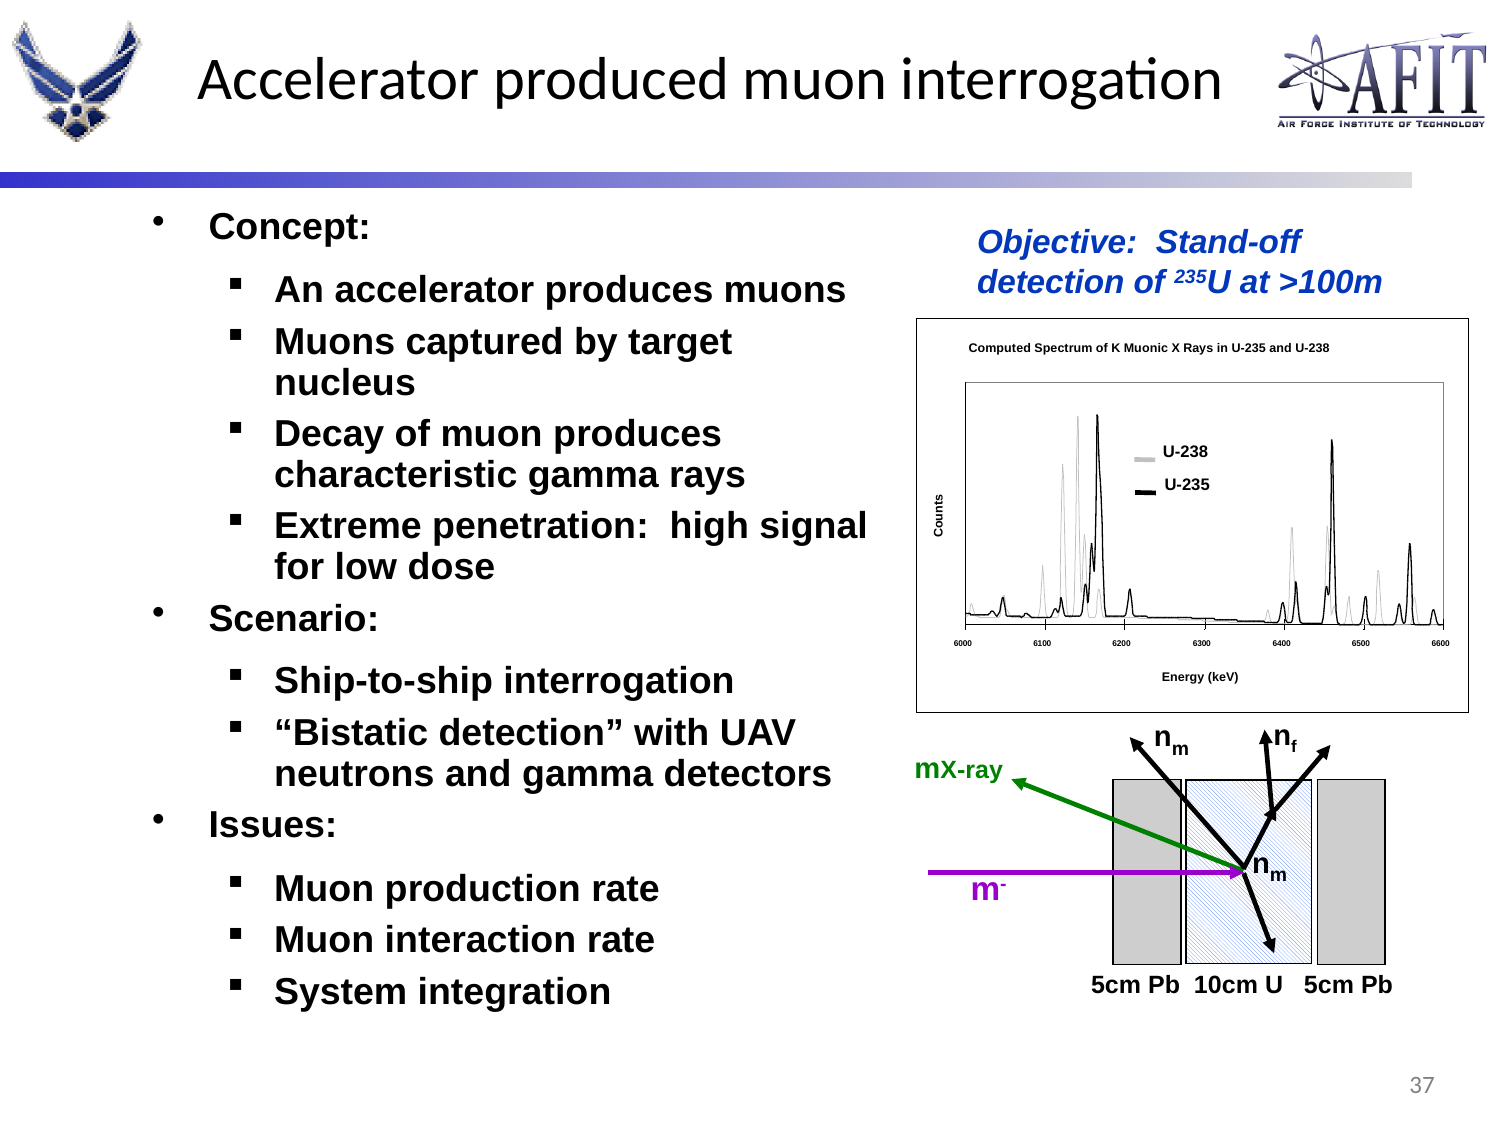

# Accelerator produced muon interrogation
Concept:
An accelerator produces muons
Muons captured by target nucleus
Decay of muon produces characteristic gamma rays
Extreme penetration:  high signal for low dose
Scenario:
Ship-to-ship interrogation
“Bistatic detection” with UAV neutrons and gamma detectors
Issues:
Muon production rate
Muon interaction rate
System integration
Objective:  Stand-off detection of 235U at >100m

Computed Spectrum of K Muonic X Rays in U-235 and U-238

U-238

U-235

Counts

6000
6100
6200
6300
6400
6500
6600
Energy (keV)
nm
nf

mX-ray

nm
m-

 5cm Pb  10cm U   5cm Pb
37